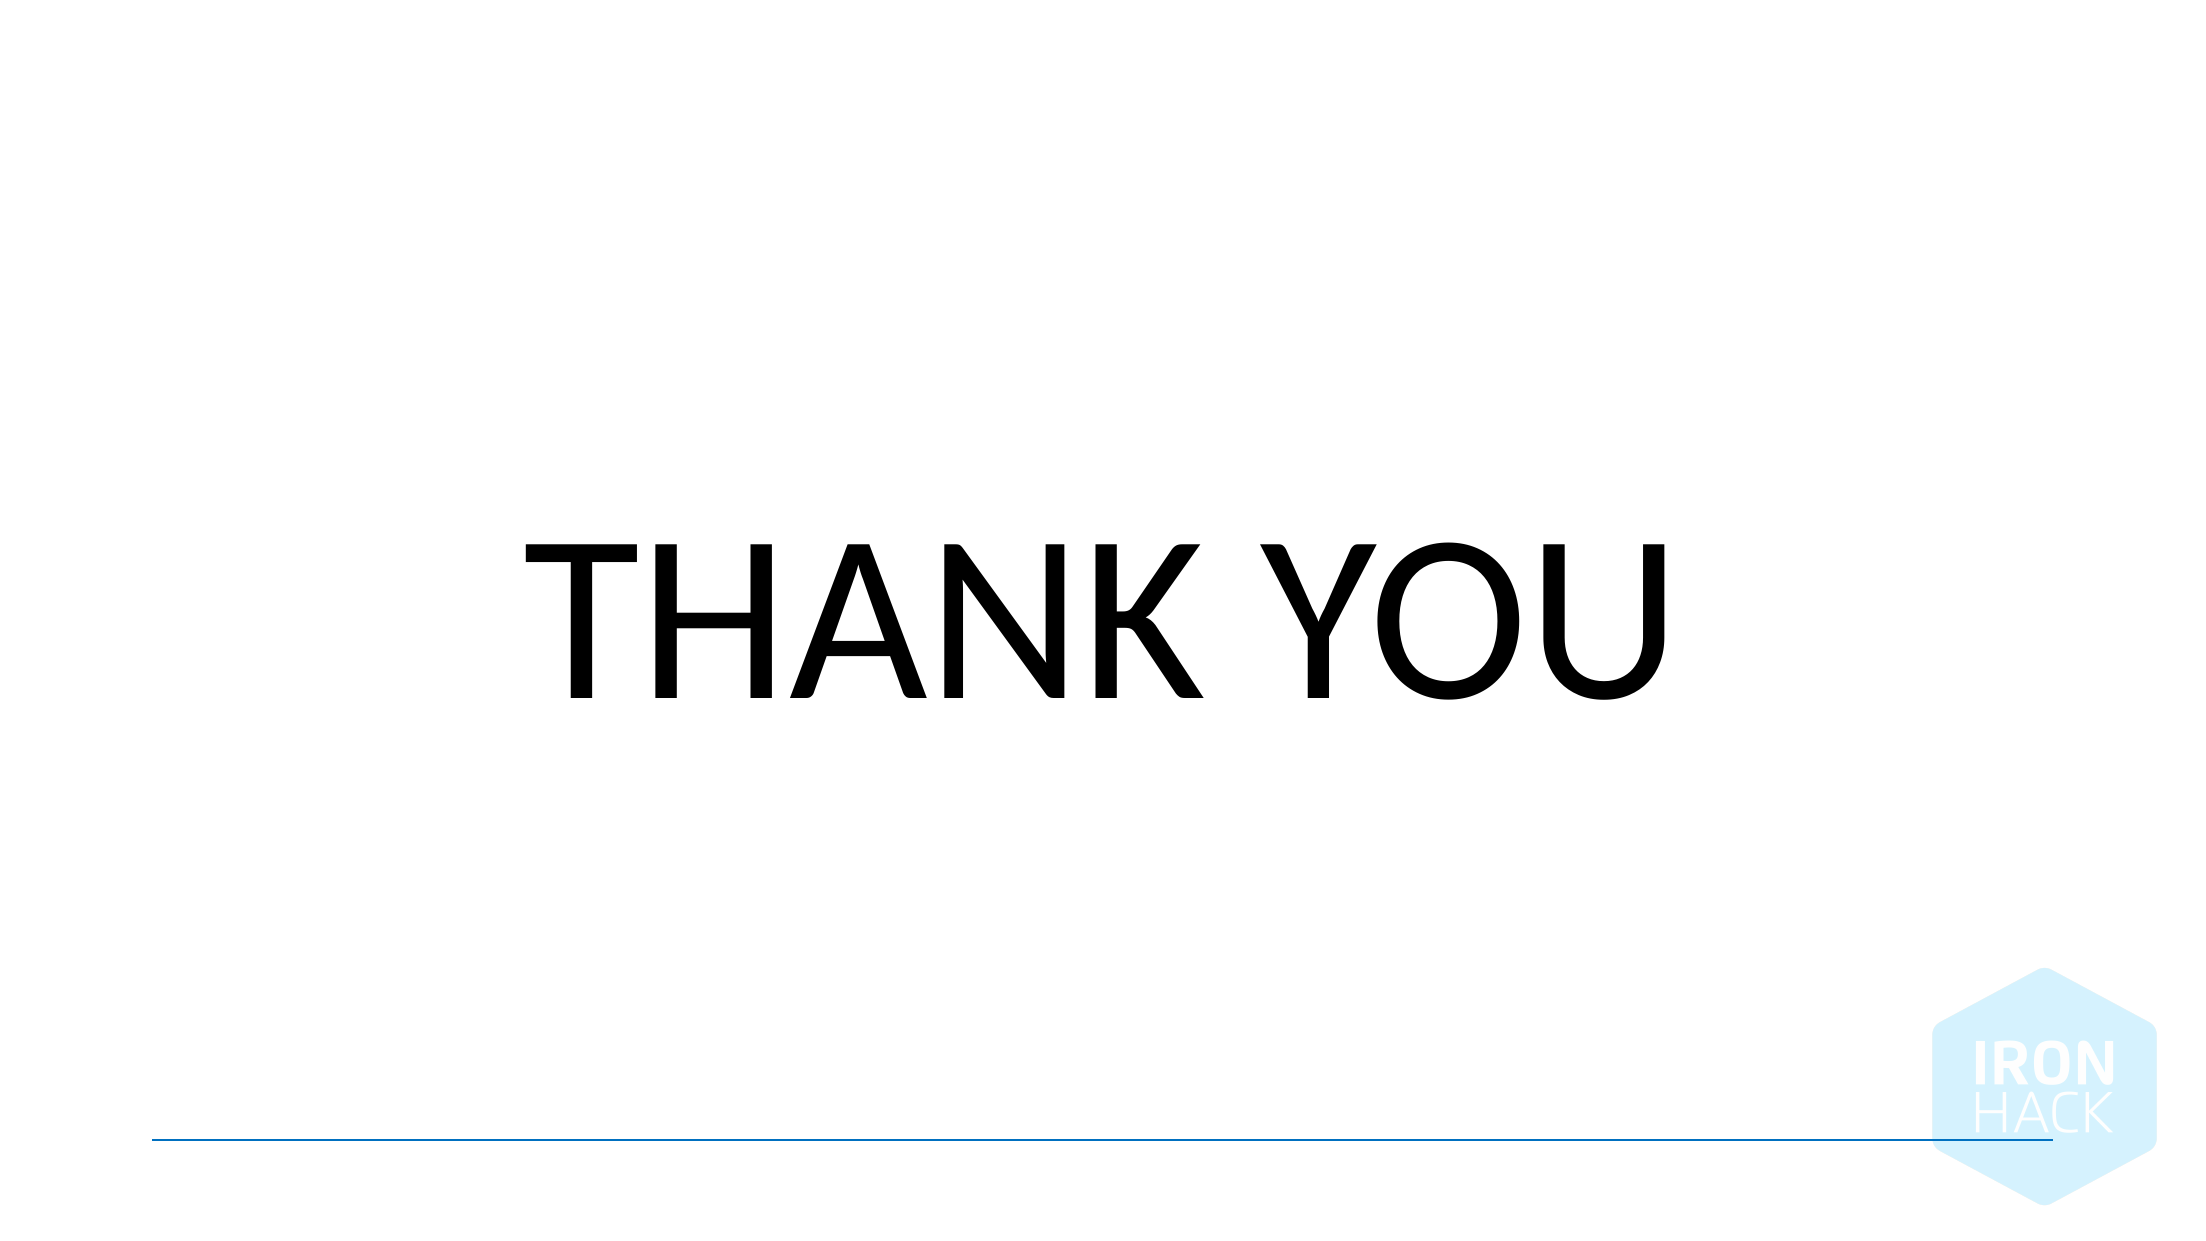

Thank you
August 14, 2024 |
114